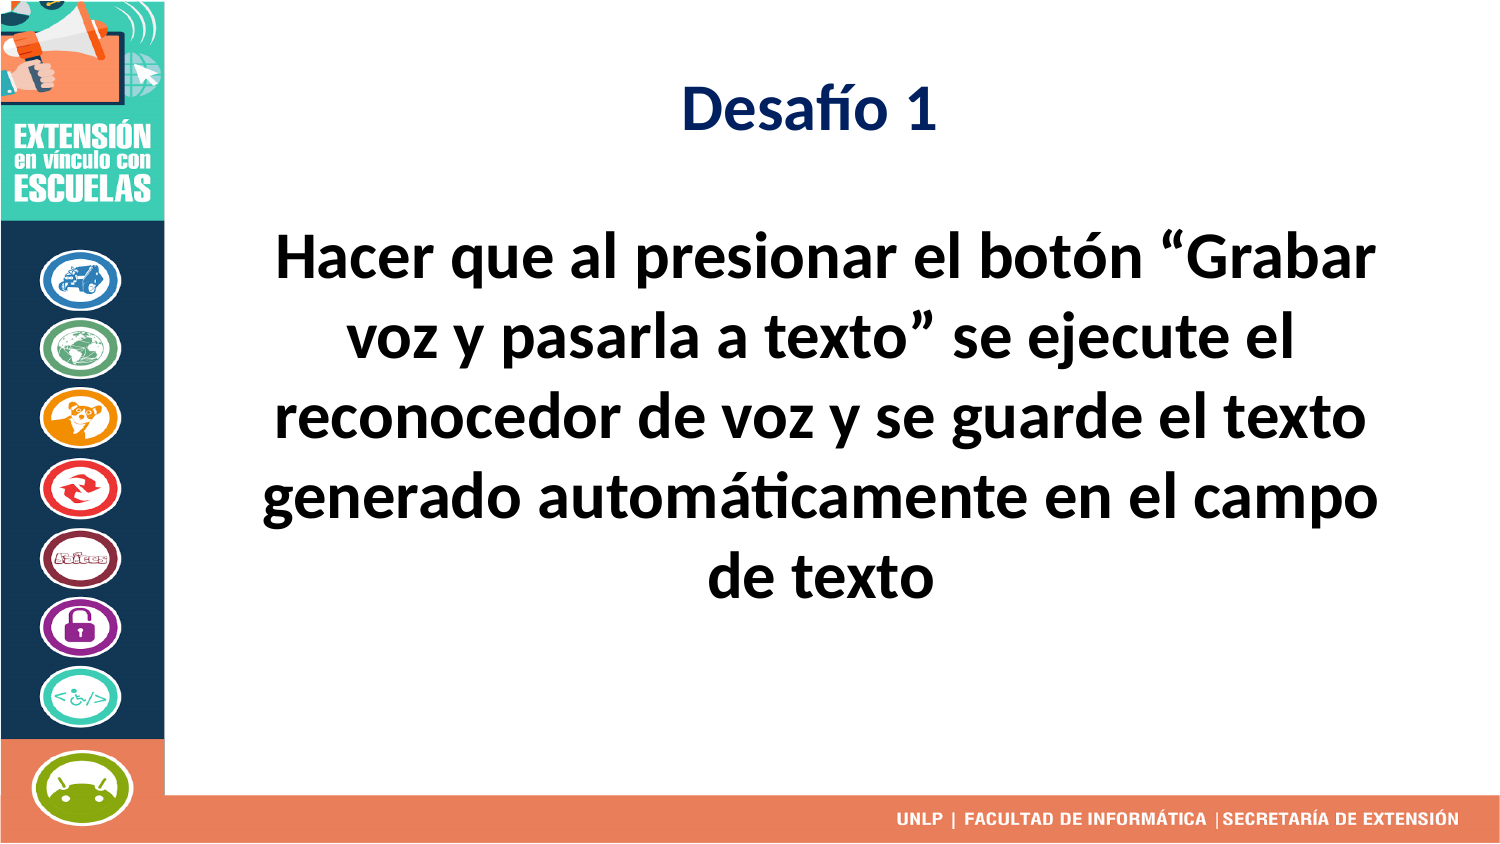

# Desafío 1
Hacer que al presionar el botón “Grabar voz y pasarla a texto” se ejecute el reconocedor de voz y se guarde el texto generado automáticamente en el campo de texto